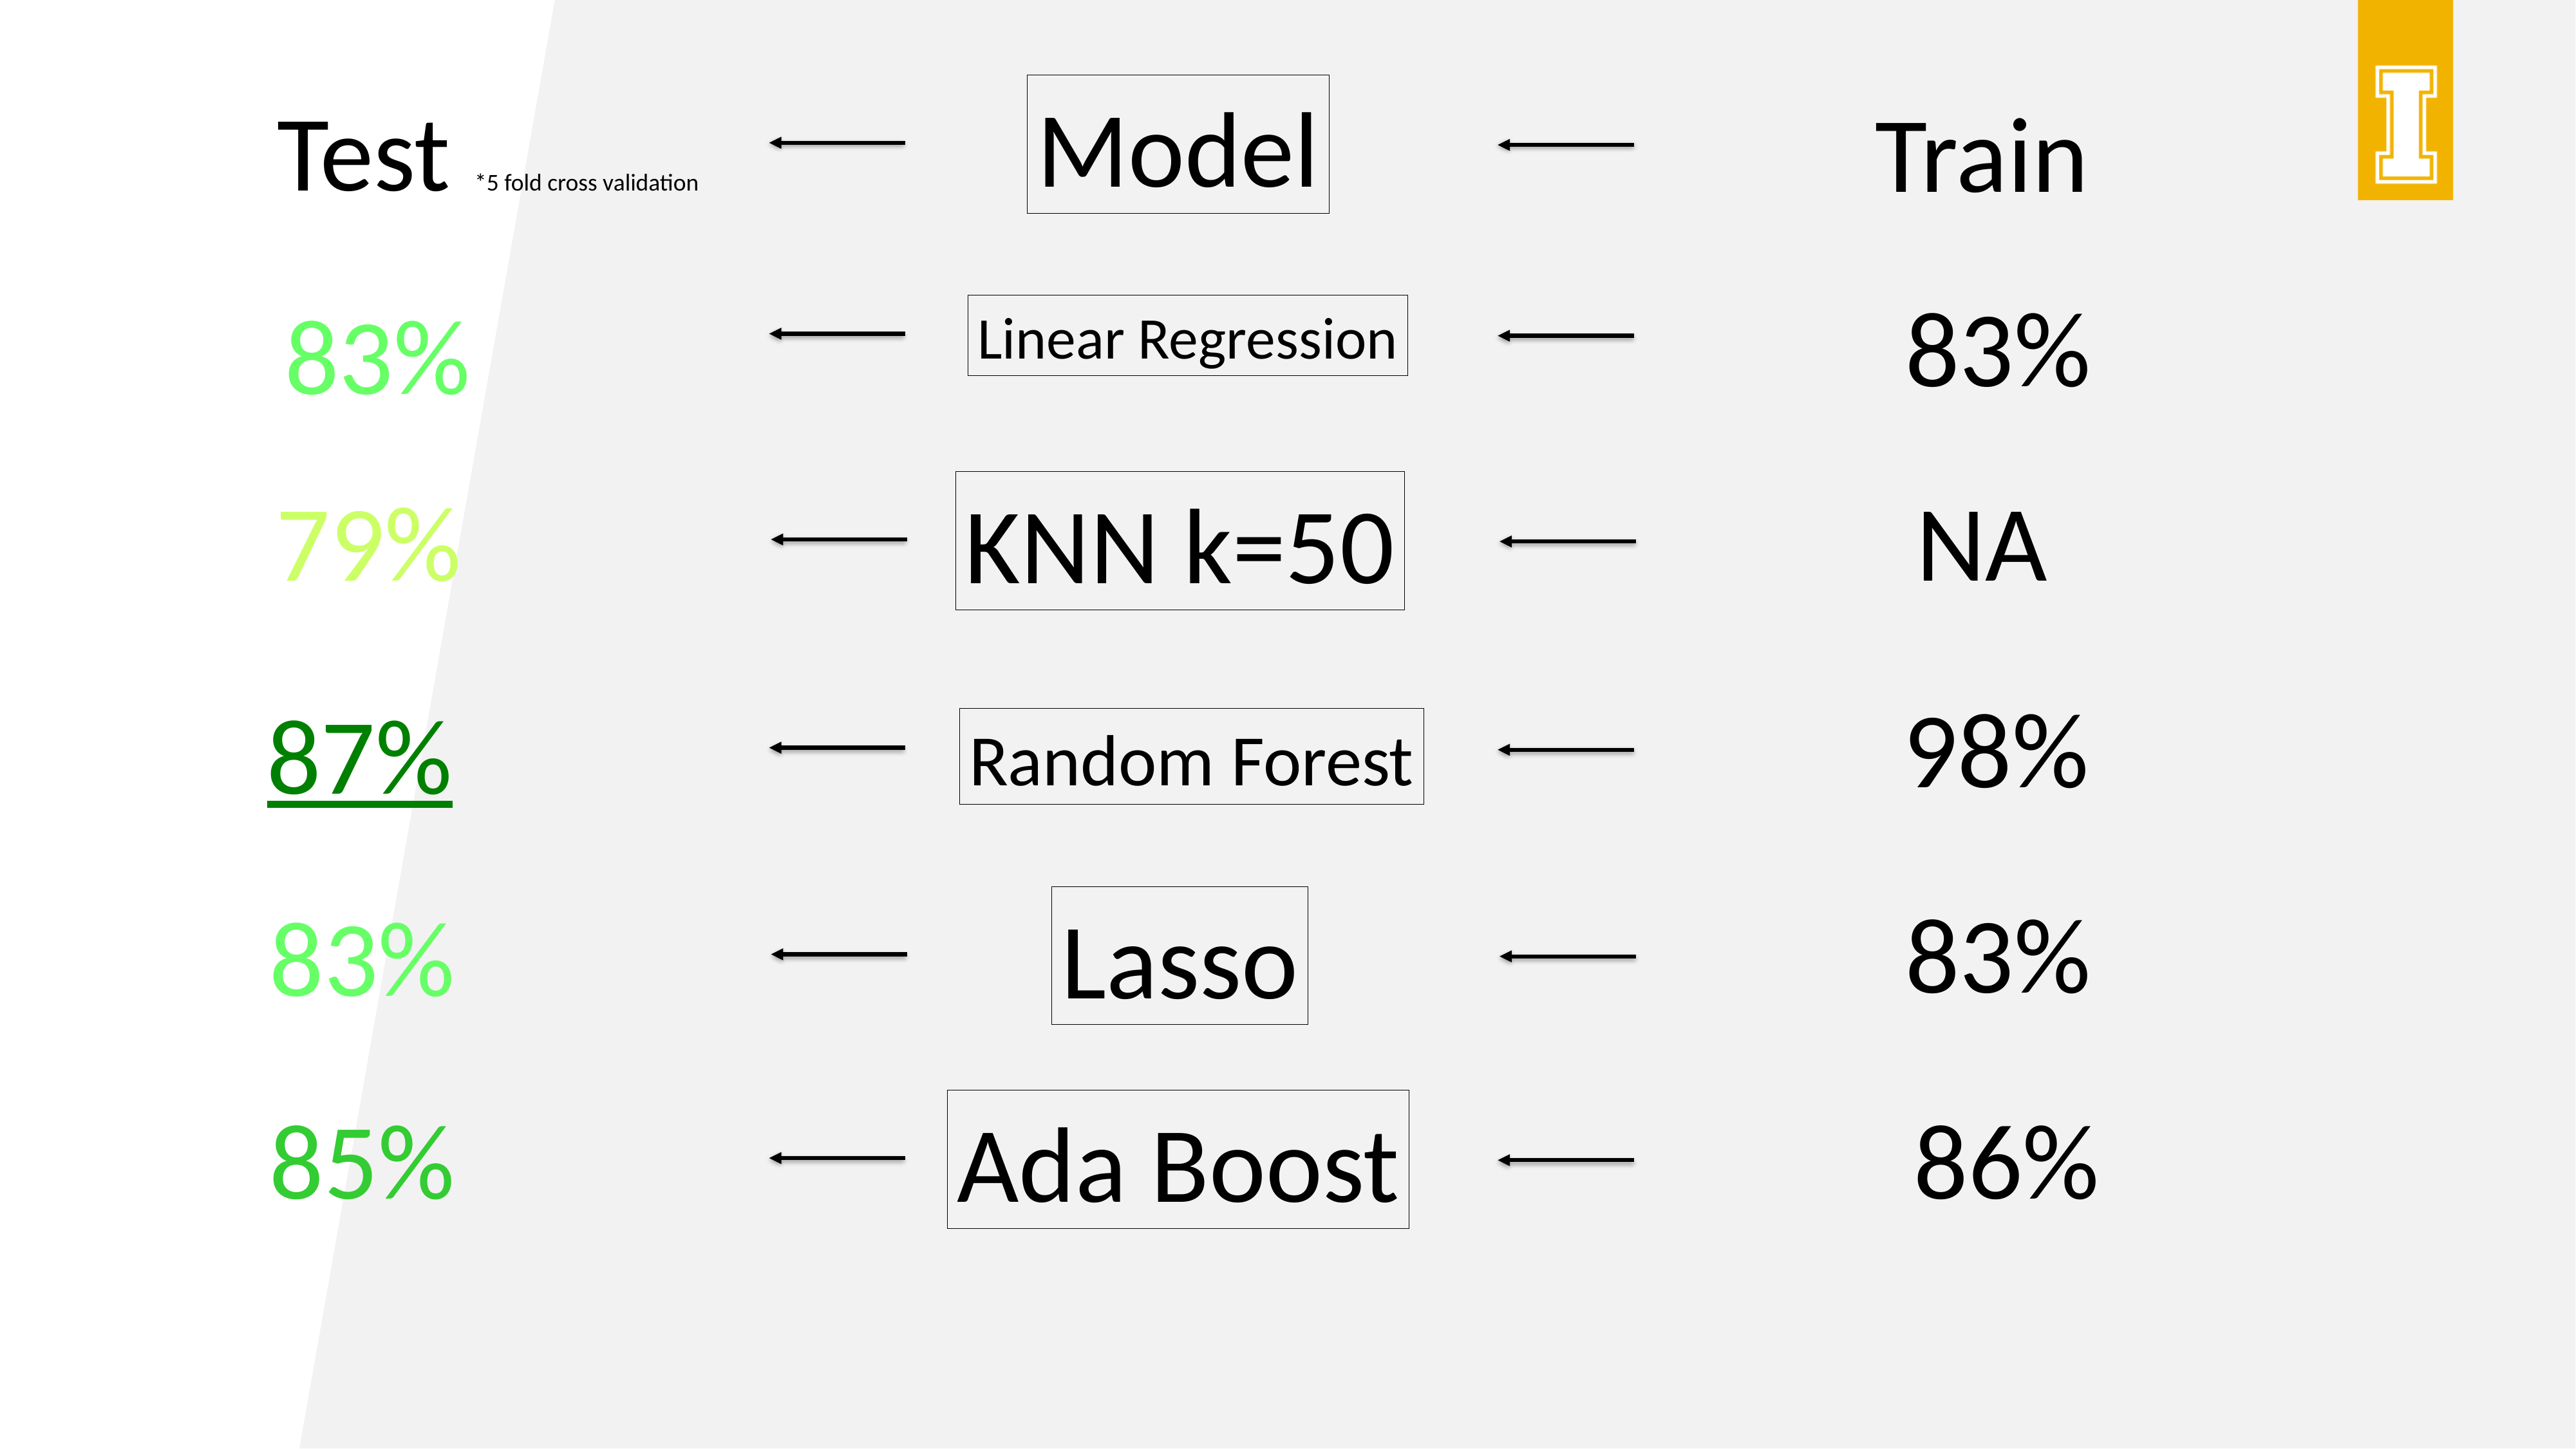

Model
Test *5 fold cross validation
Train

Linear Regression
83%
83%
NA
79%
KNN k=50
98%
87%
Random Forest
83%
83%
Lasso
85%
86%
Ada Boost